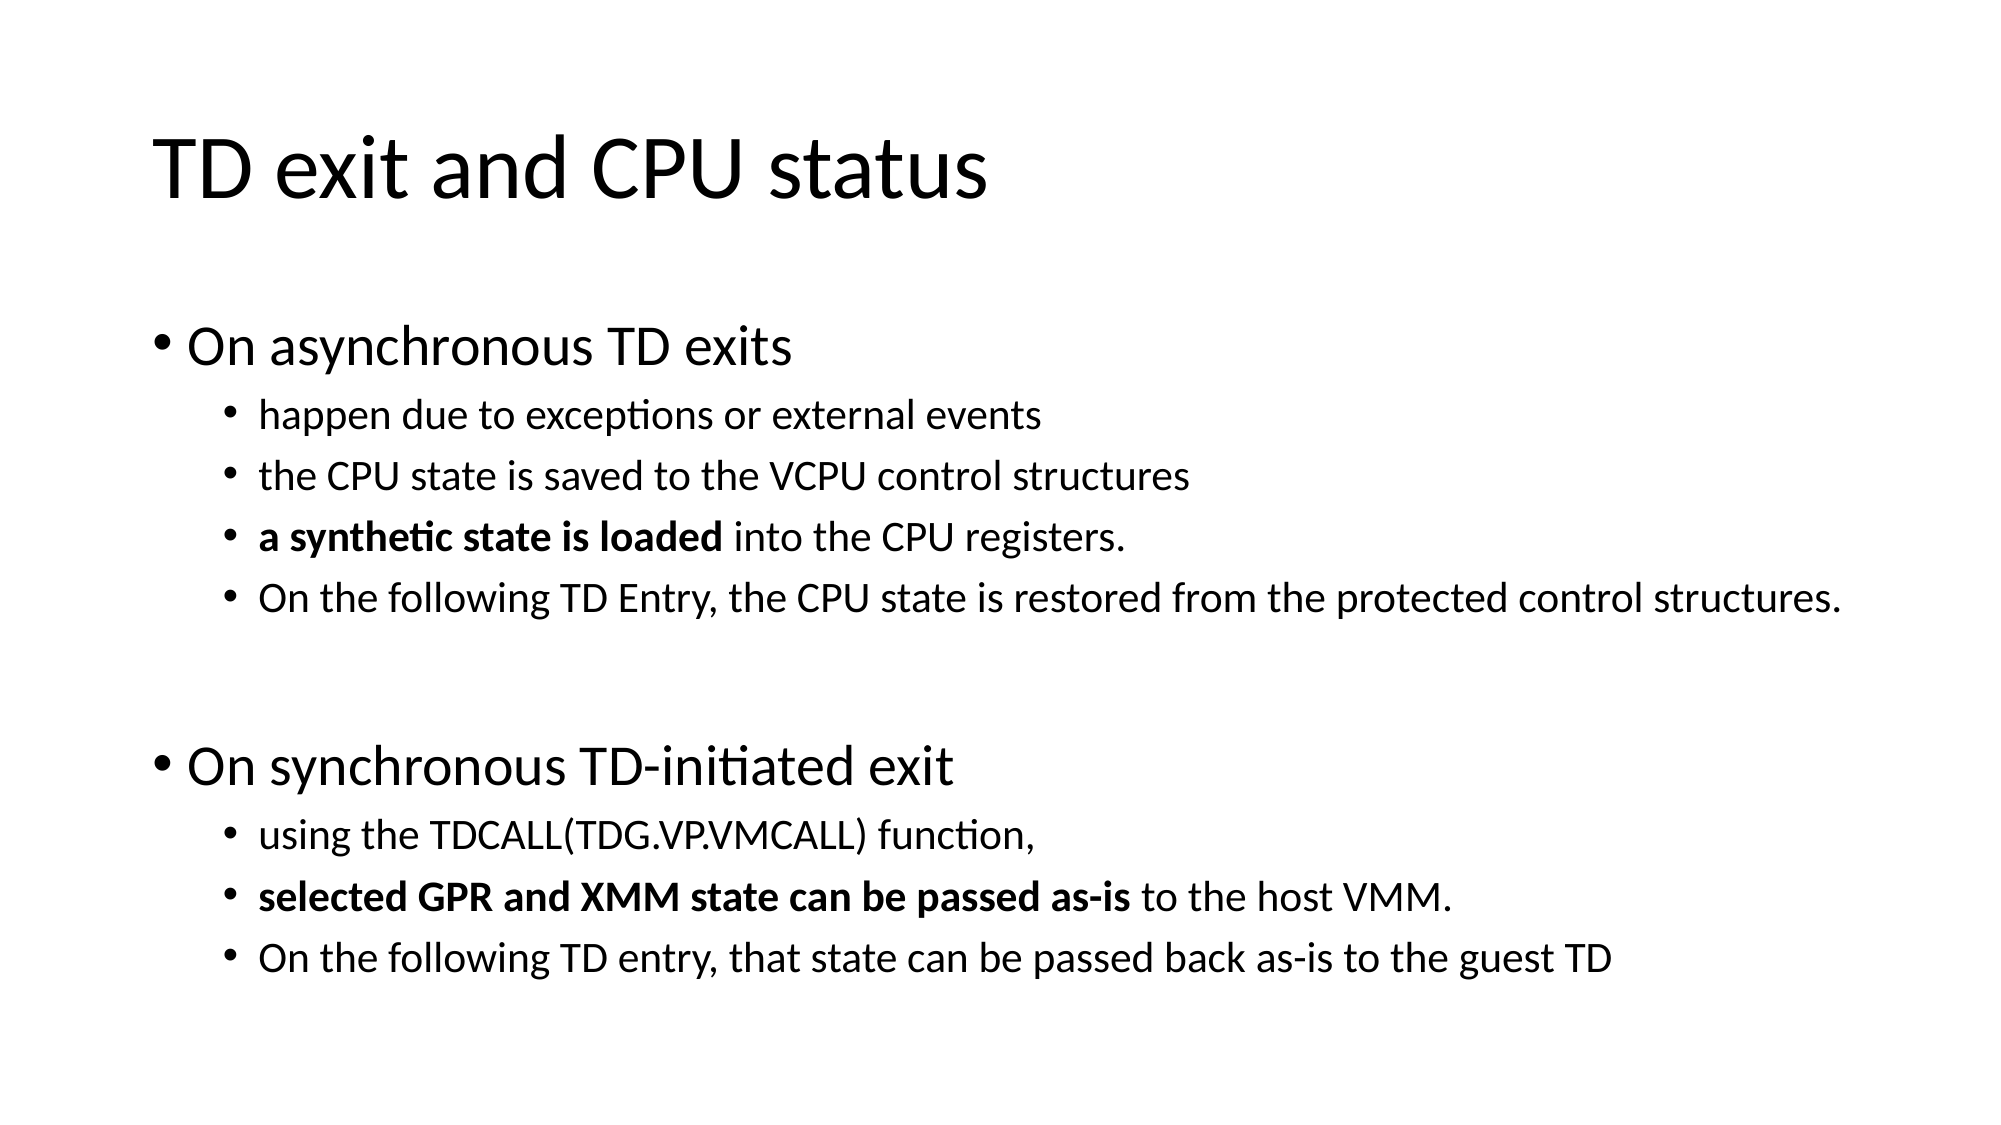

# TD exit and CPU status
﻿On asynchronous TD exits
happen due to exceptions or external events
the CPU state is saved to the VCPU control structures
a synthetic state is loaded into the CPU registers.
On the following TD Entry, the CPU state is restored from the protected control structures.

On synchronous TD-initiated exit
using the TDCALL(TDG.VP.VMCALL) function,
selected GPR and XMM state can be passed as-is to the host VMM.
On the following TD entry, that state can be passed back as-is to the guest TD